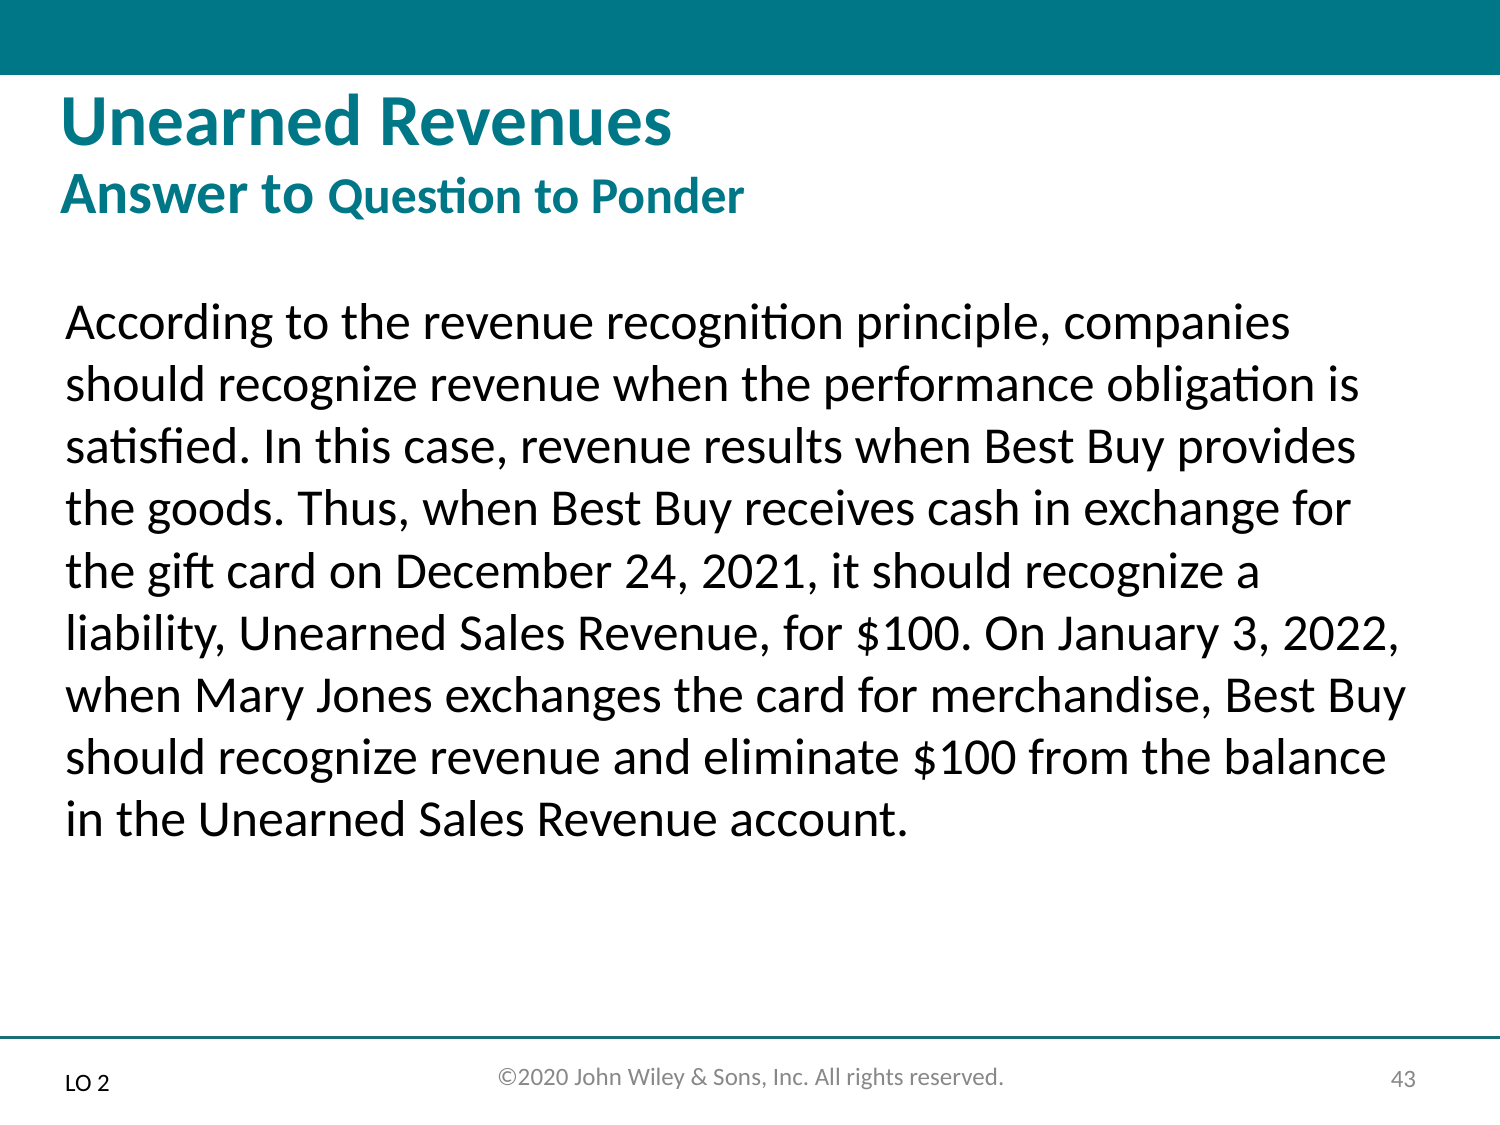

# Unearned Revenues Answer to Question to Ponder
According to the revenue recognition principle, companies should recognize revenue when the performance obligation is satisfied. In this case, revenue results when Best Buy provides the goods. Thus, when Best Buy receives cash in exchange for the gift card on December 24, 2021, it should recognize a liability, Unearned Sales Revenue, for $100. On January 3, 2022, when Mary Jones exchanges the card for merchandise, Best Buy should recognize revenue and eliminate $100 from the balance in the Unearned Sales Revenue account.
LO 2